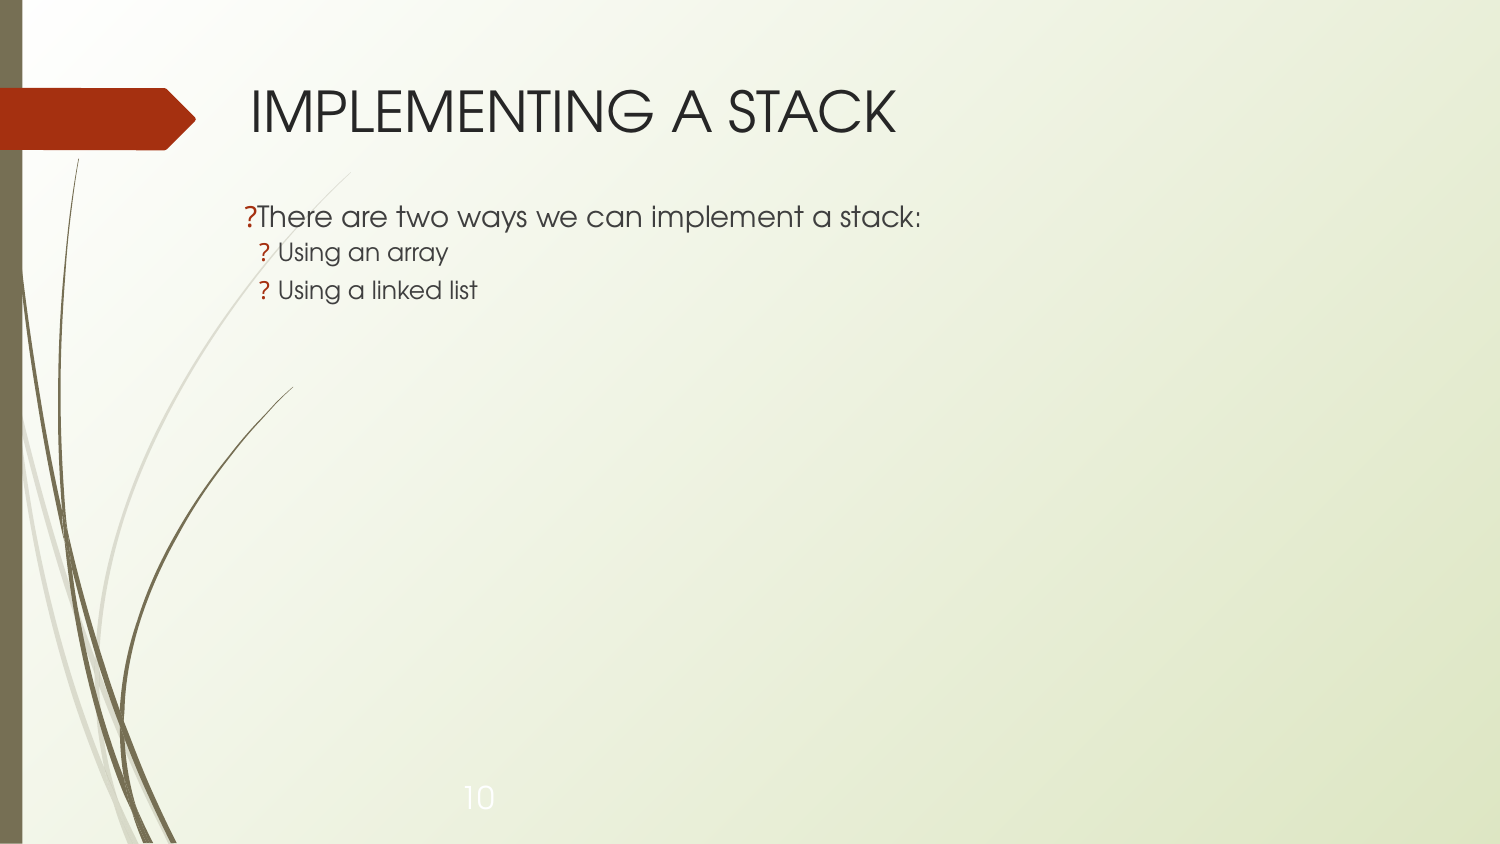

# IMPLEMENTING A STACK
There are two ways we can implement a stack:
Using an array
Using a linked list
10